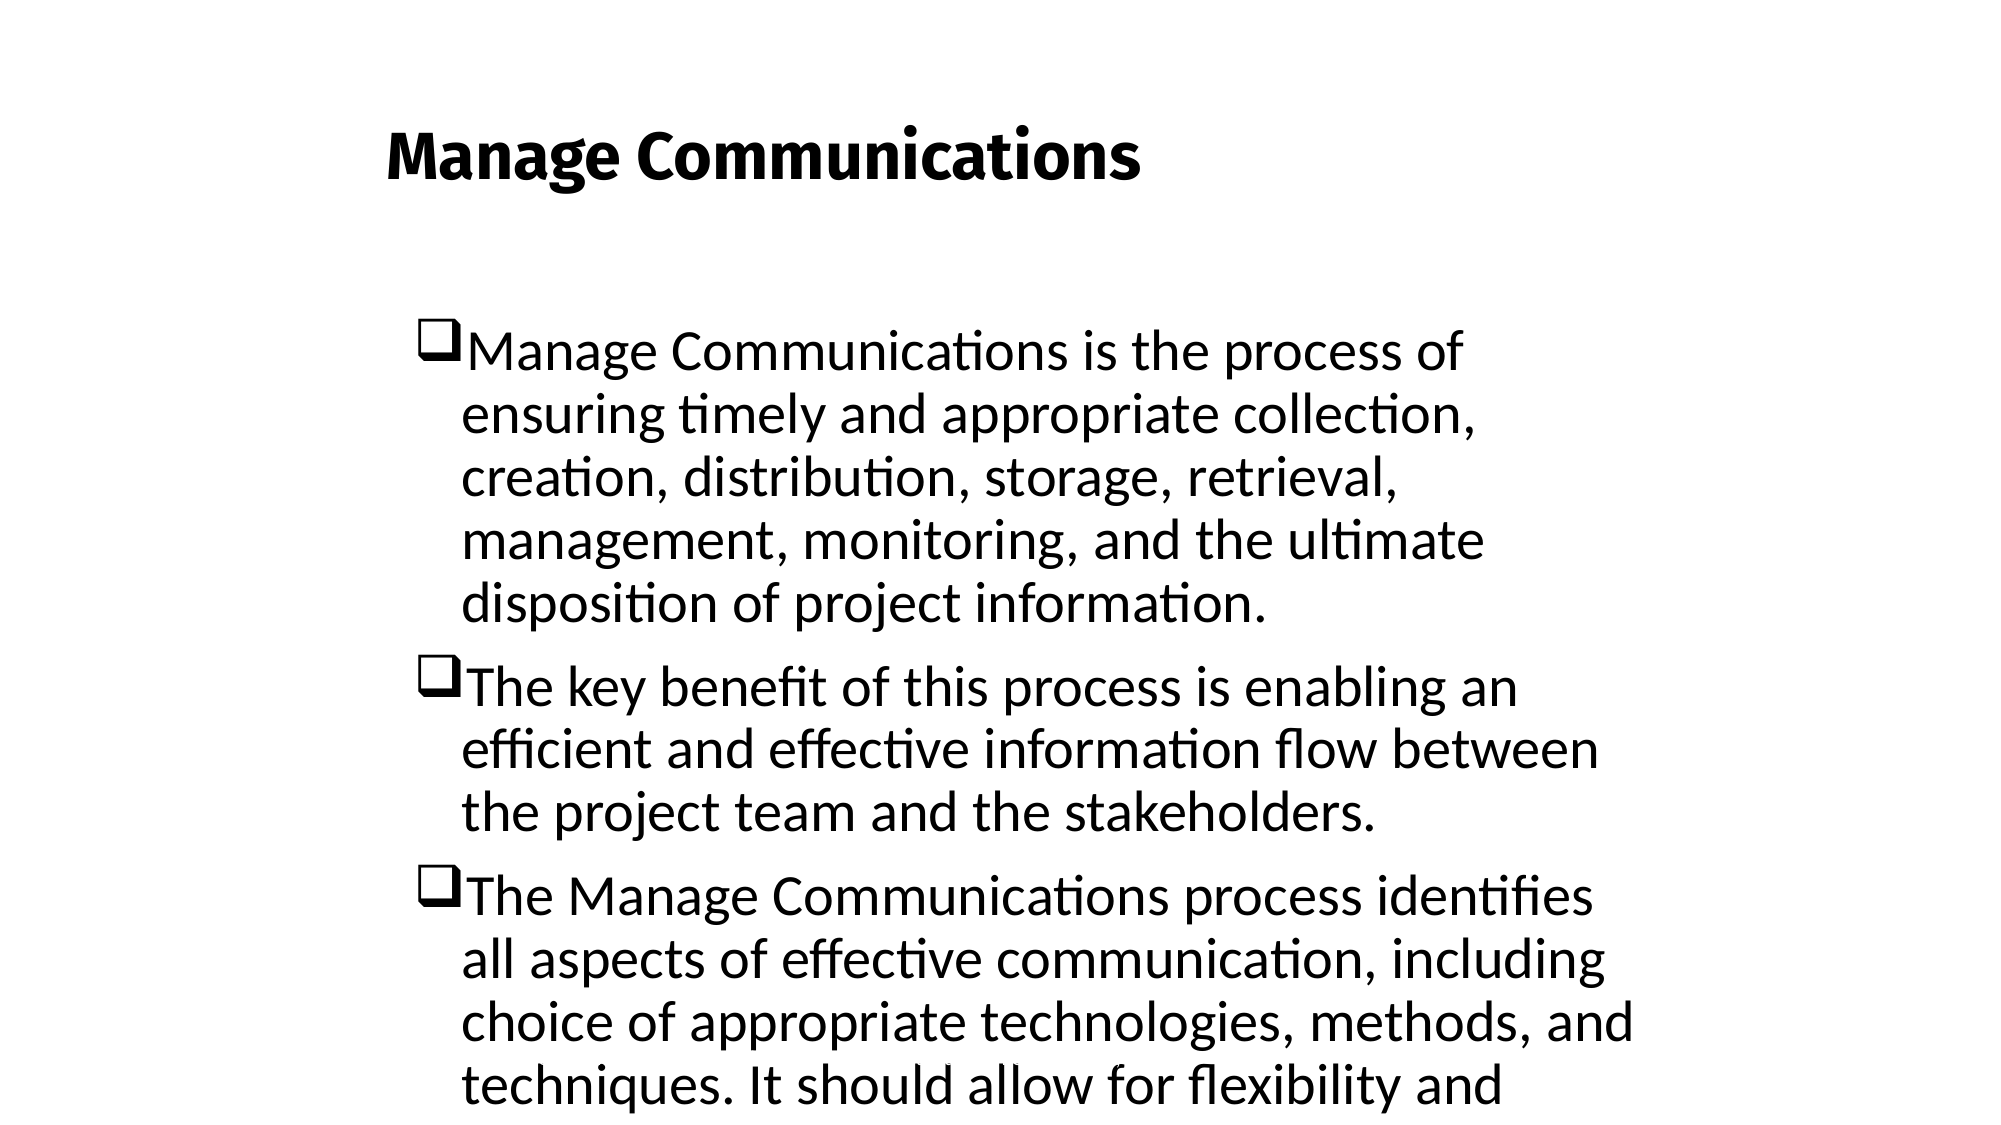

# Manage Communications
Manage Communications is the process of ensuring timely and appropriate collection, creation, distribution, storage, retrieval, management, monitoring, and the ultimate disposition of project information.
The key benefit of this process is enabling an efficient and effective information flow between the project team and the stakeholders.
The Manage Communications process identifies all aspects of effective communication, including choice of appropriate technologies, methods, and techniques. It should allow for flexibility and adjustments in the communications activities, and methods to accommodate the changing needs of stakeholders and the project.
The PMI Registered Education Provider logo is a registered mark of the Project Management Institute, Inc.